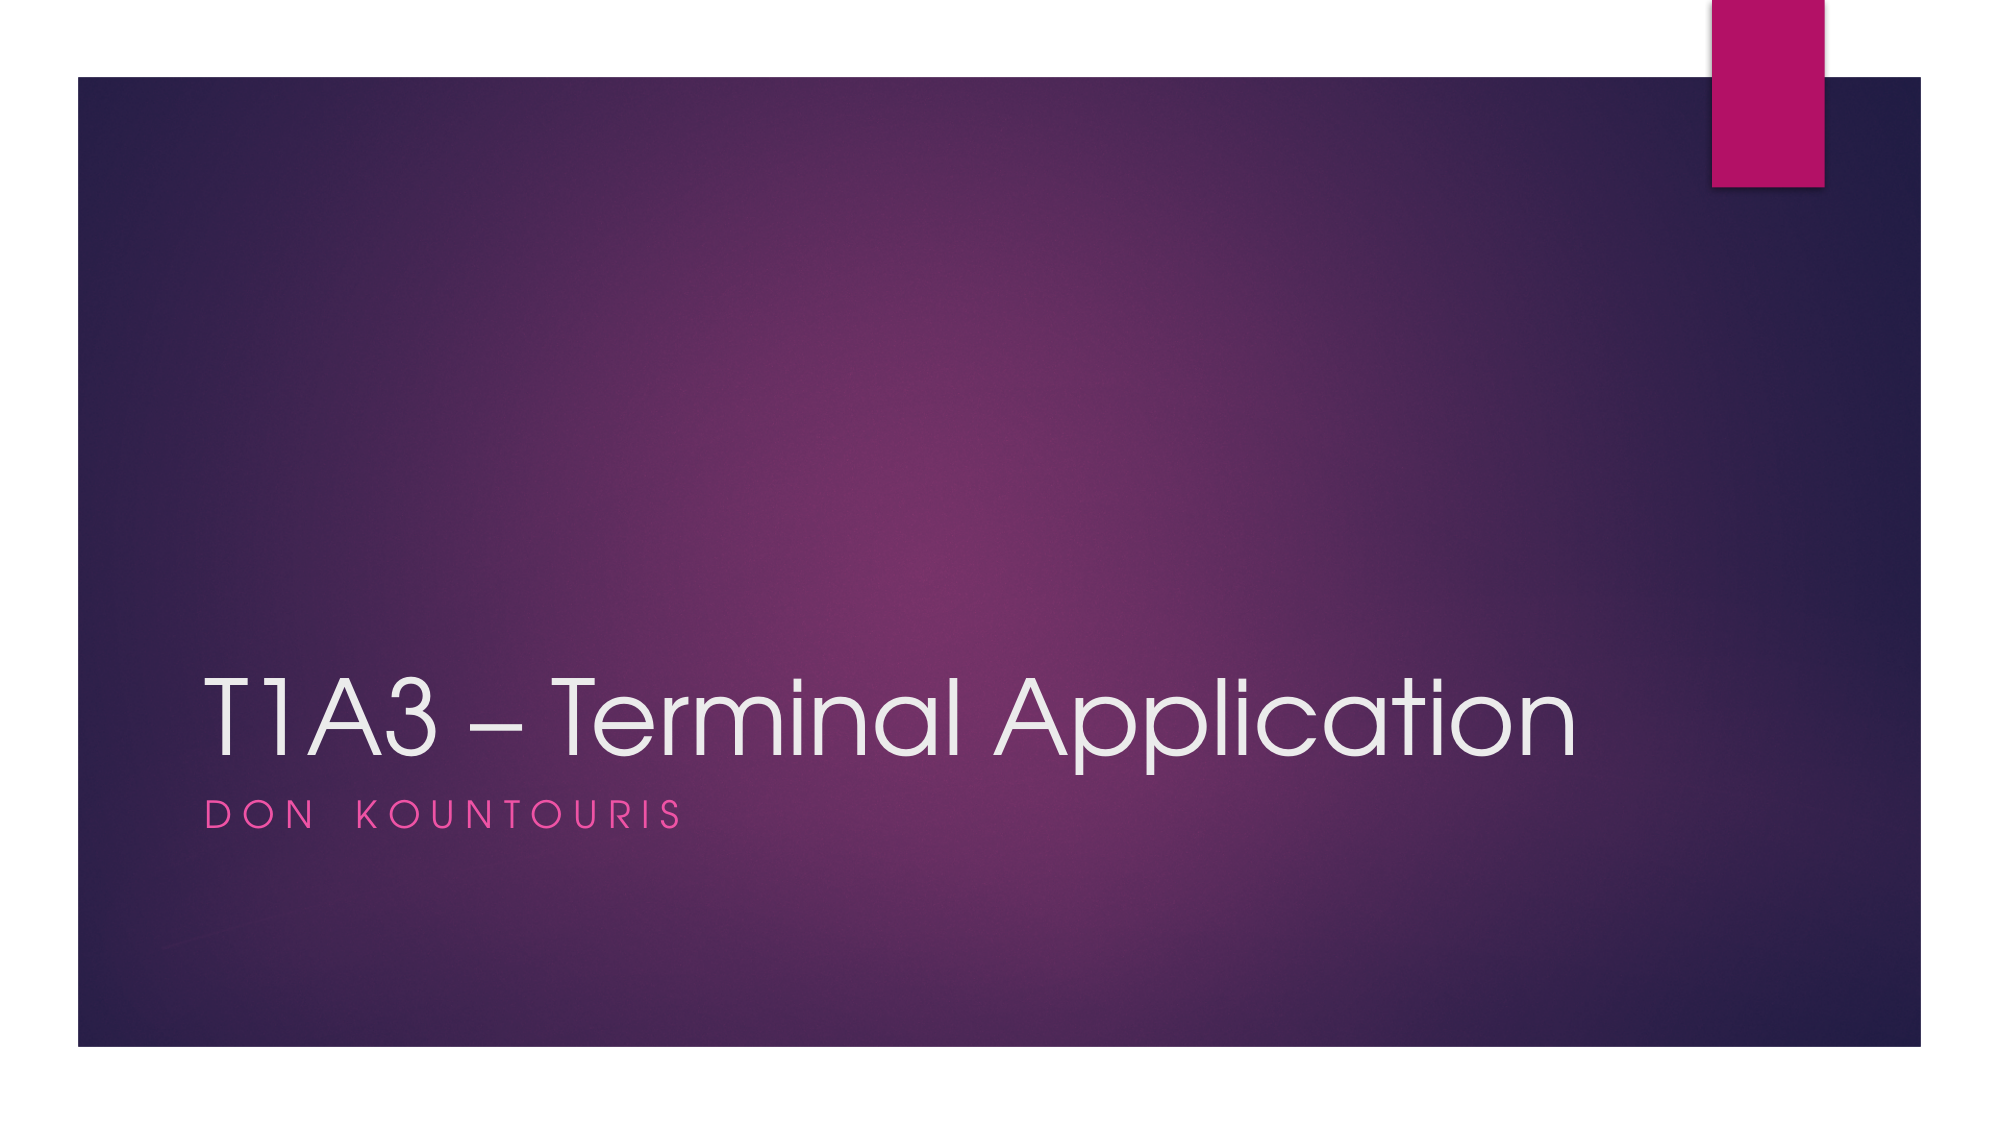

# T1A3 – Terminal Application
D o n    K o u n t o u r I s